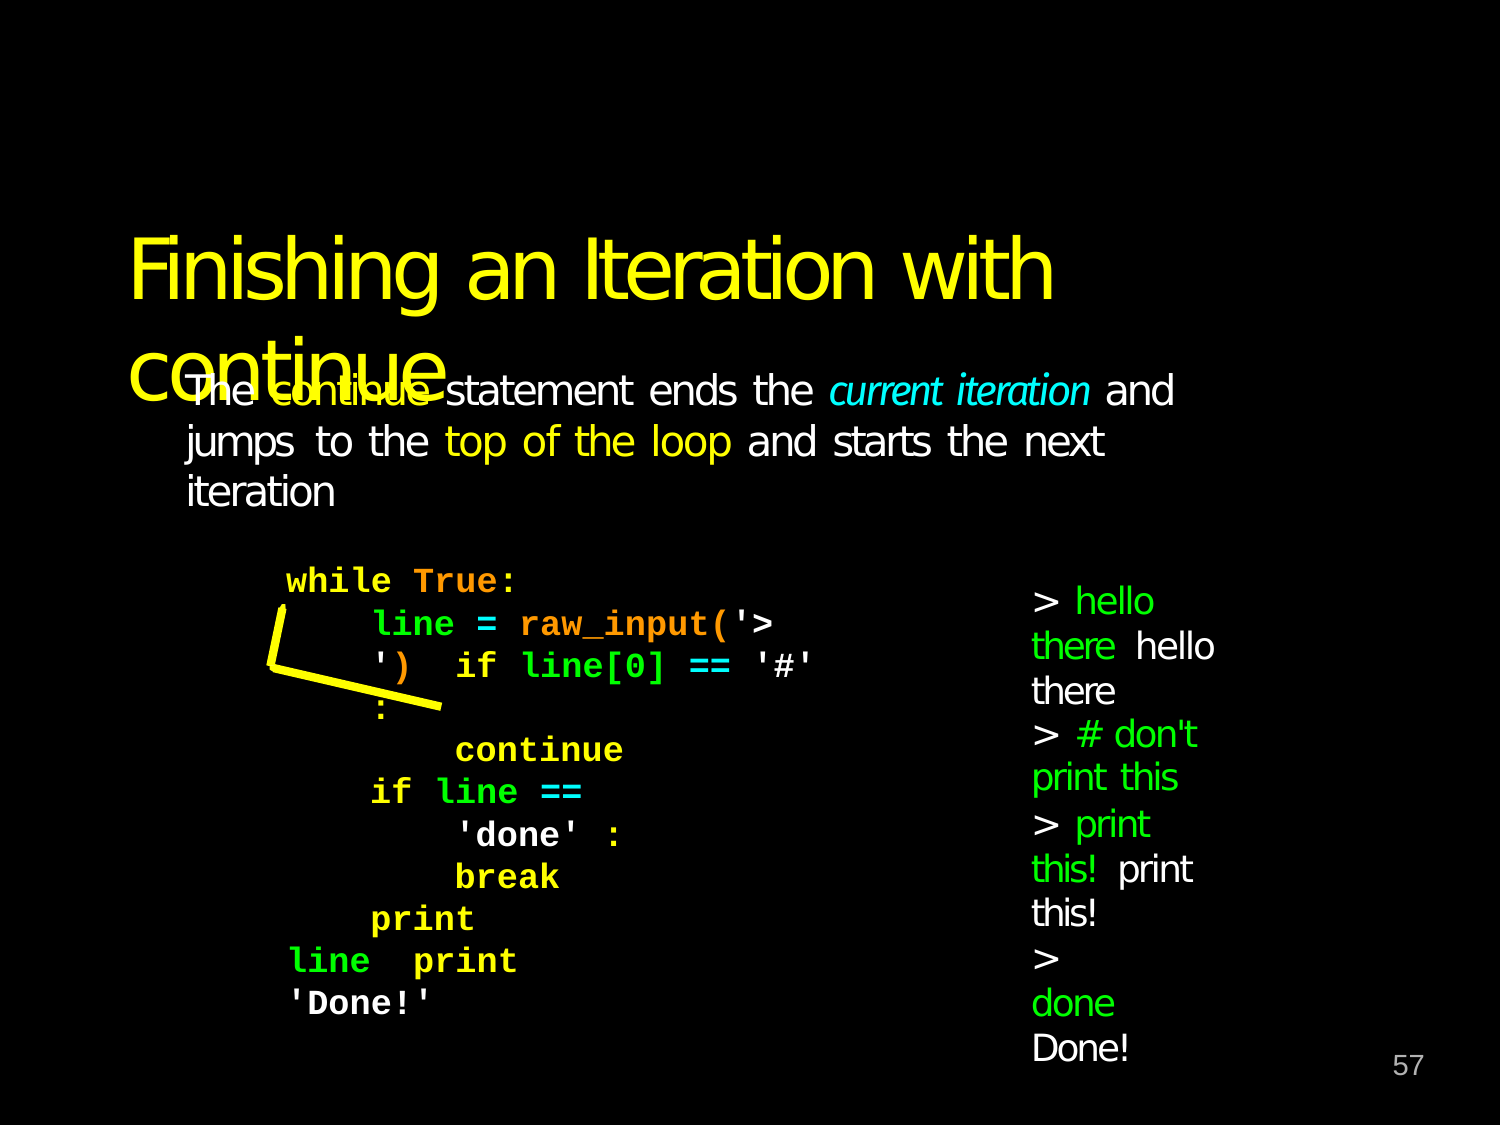

# Finishing an Iteration with continue
The continue statement ends the current iteration and jumps  to the top of the loop and starts the next iteration
while True:
line =	raw_input('> ')  if	line[0] == '#' :
continue
if line ==	'done' :  break
print line  print 'Done!'
> hello there  hello there
> # don't print this
> print this!  print this!
> done  Done!

57